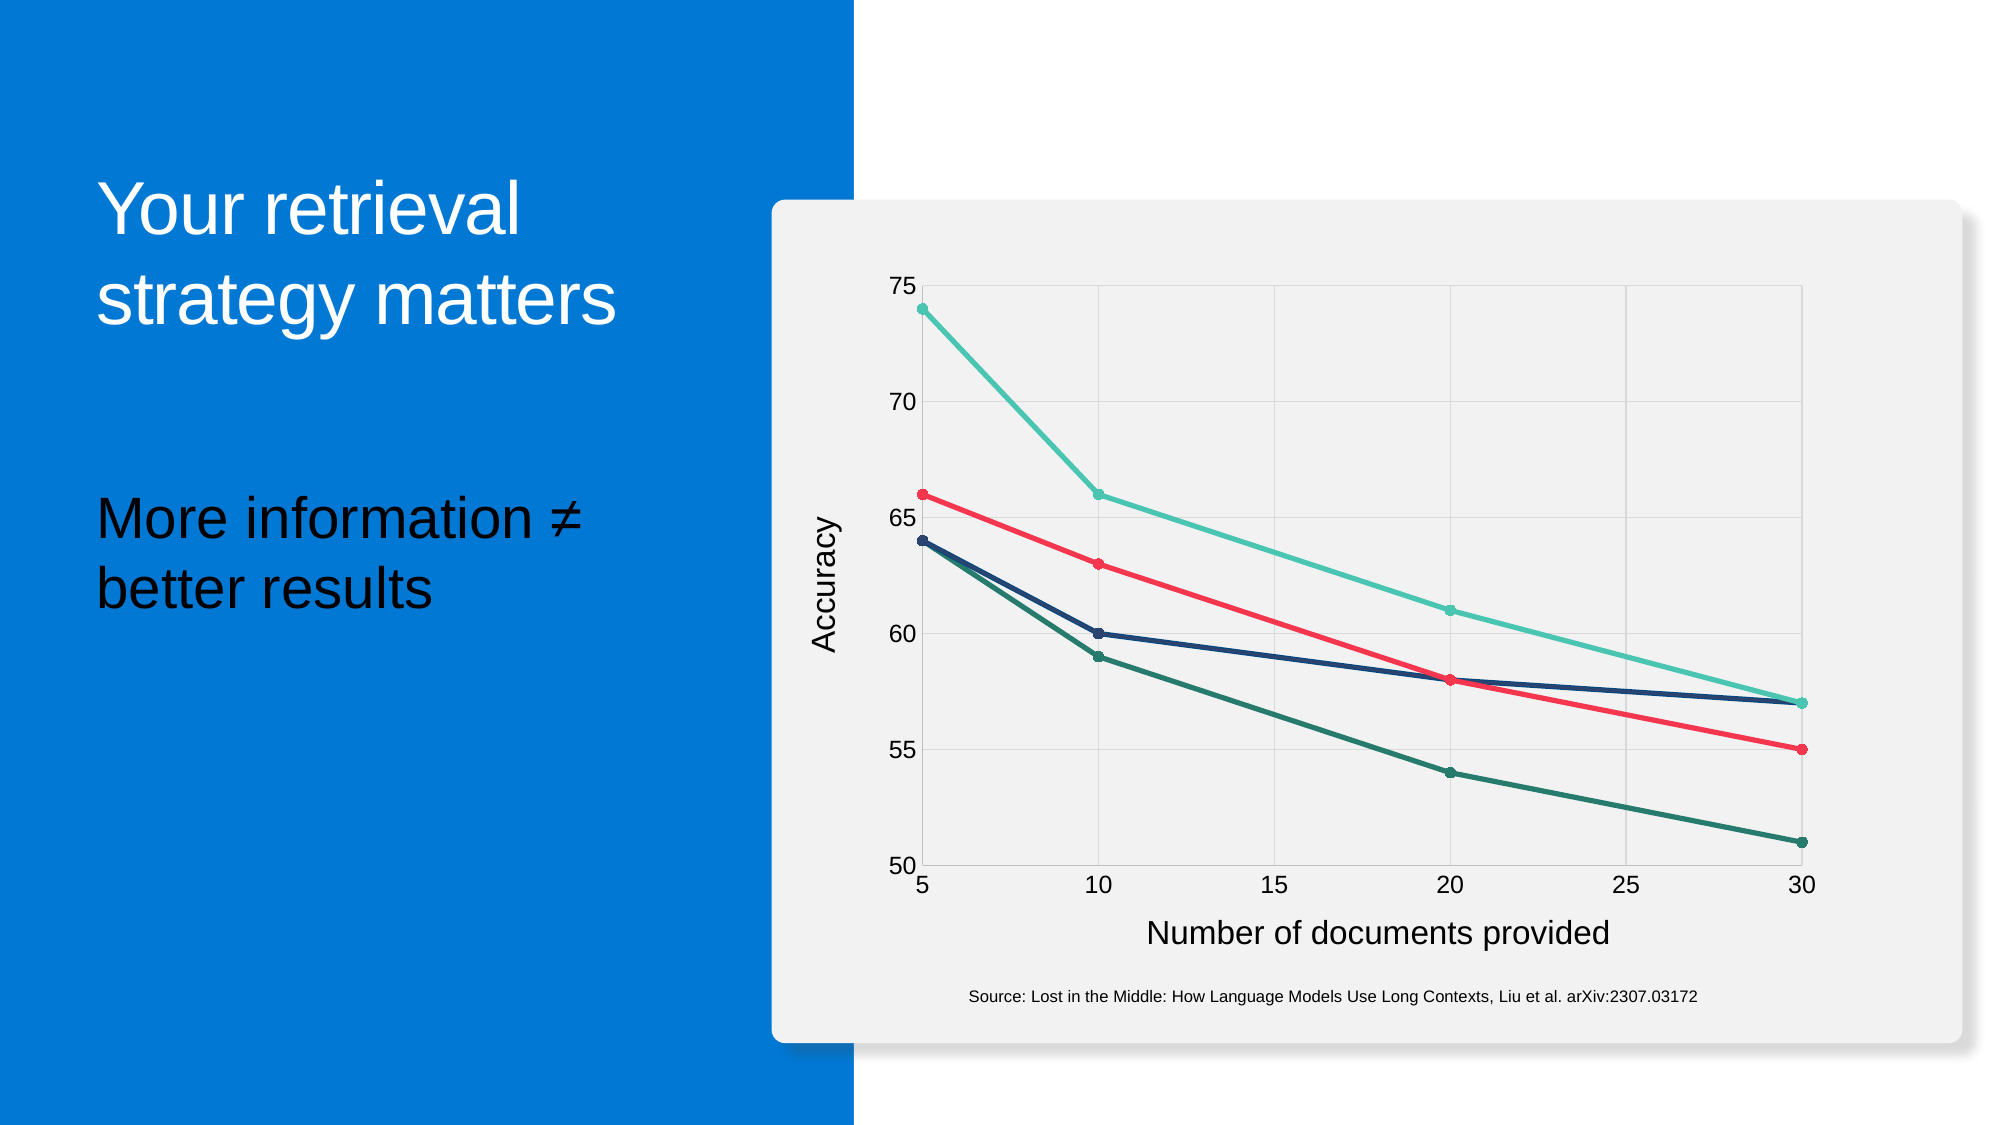

# Your retrieval strategy matters

### Chart

| Category | Y-Values | Column1 | Column2 | Column3 | Column4 | Column5 | Column6 | Column7 | Column8 |
|---|---|---|---|---|---|---|---|---|---|
More information ≠ better results
Accuracy
Number of documents provided
Source: Lost in the Middle: How Language Models Use Long Contexts, Liu et al. arXiv:2307.03172